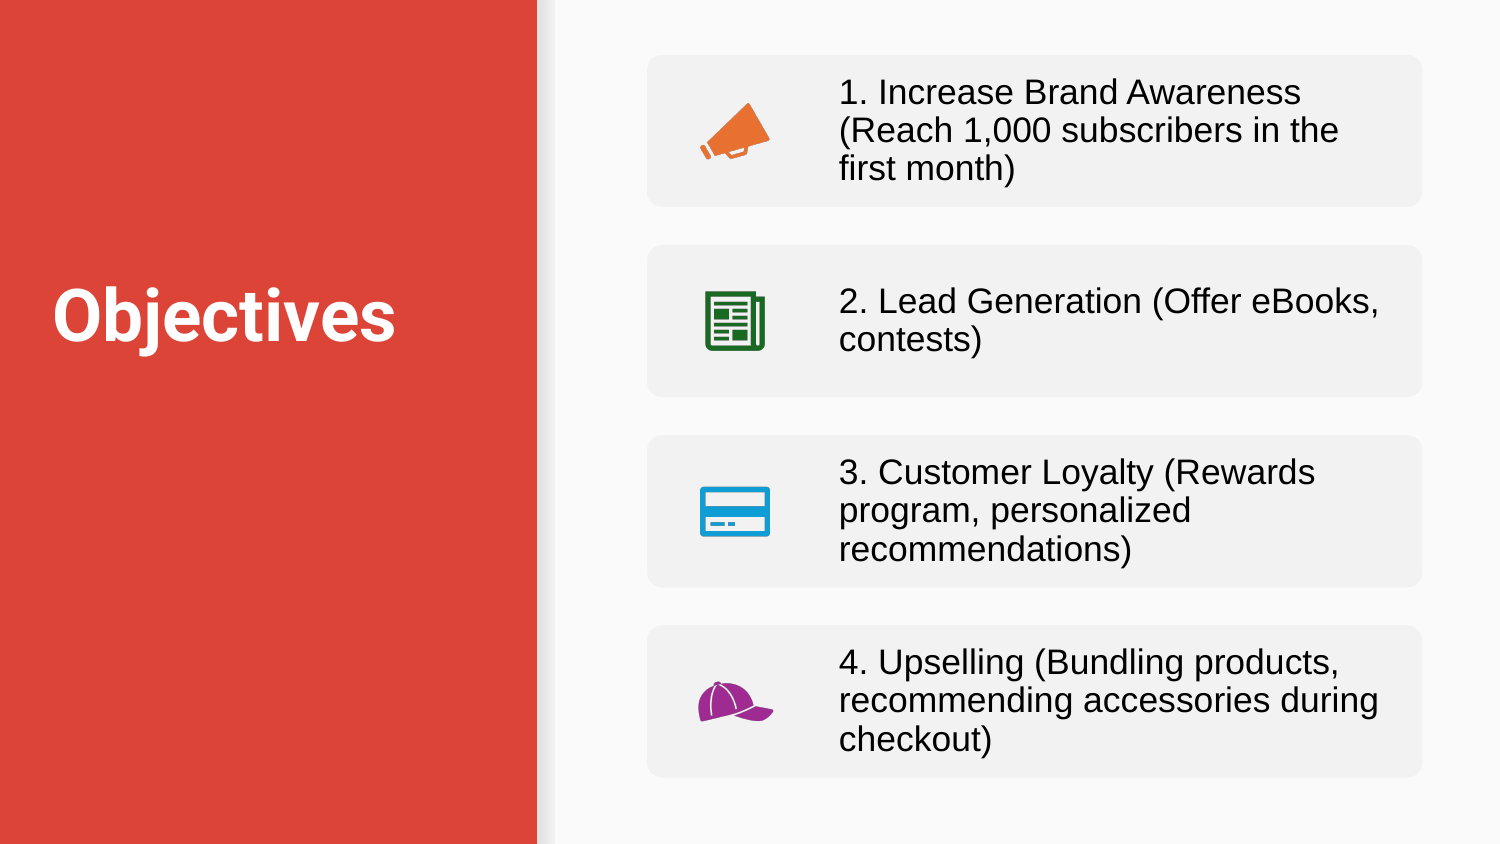

1. Increase Brand Awareness (Reach 1,000 subscribers in the first month)

2. Lead Generation (Offer eBooks, contests)

3. Customer Loyalty (Rewards program, personalized recommendations)

4. Upselling (Bundling products, recommending accessories during checkout)

Objectives